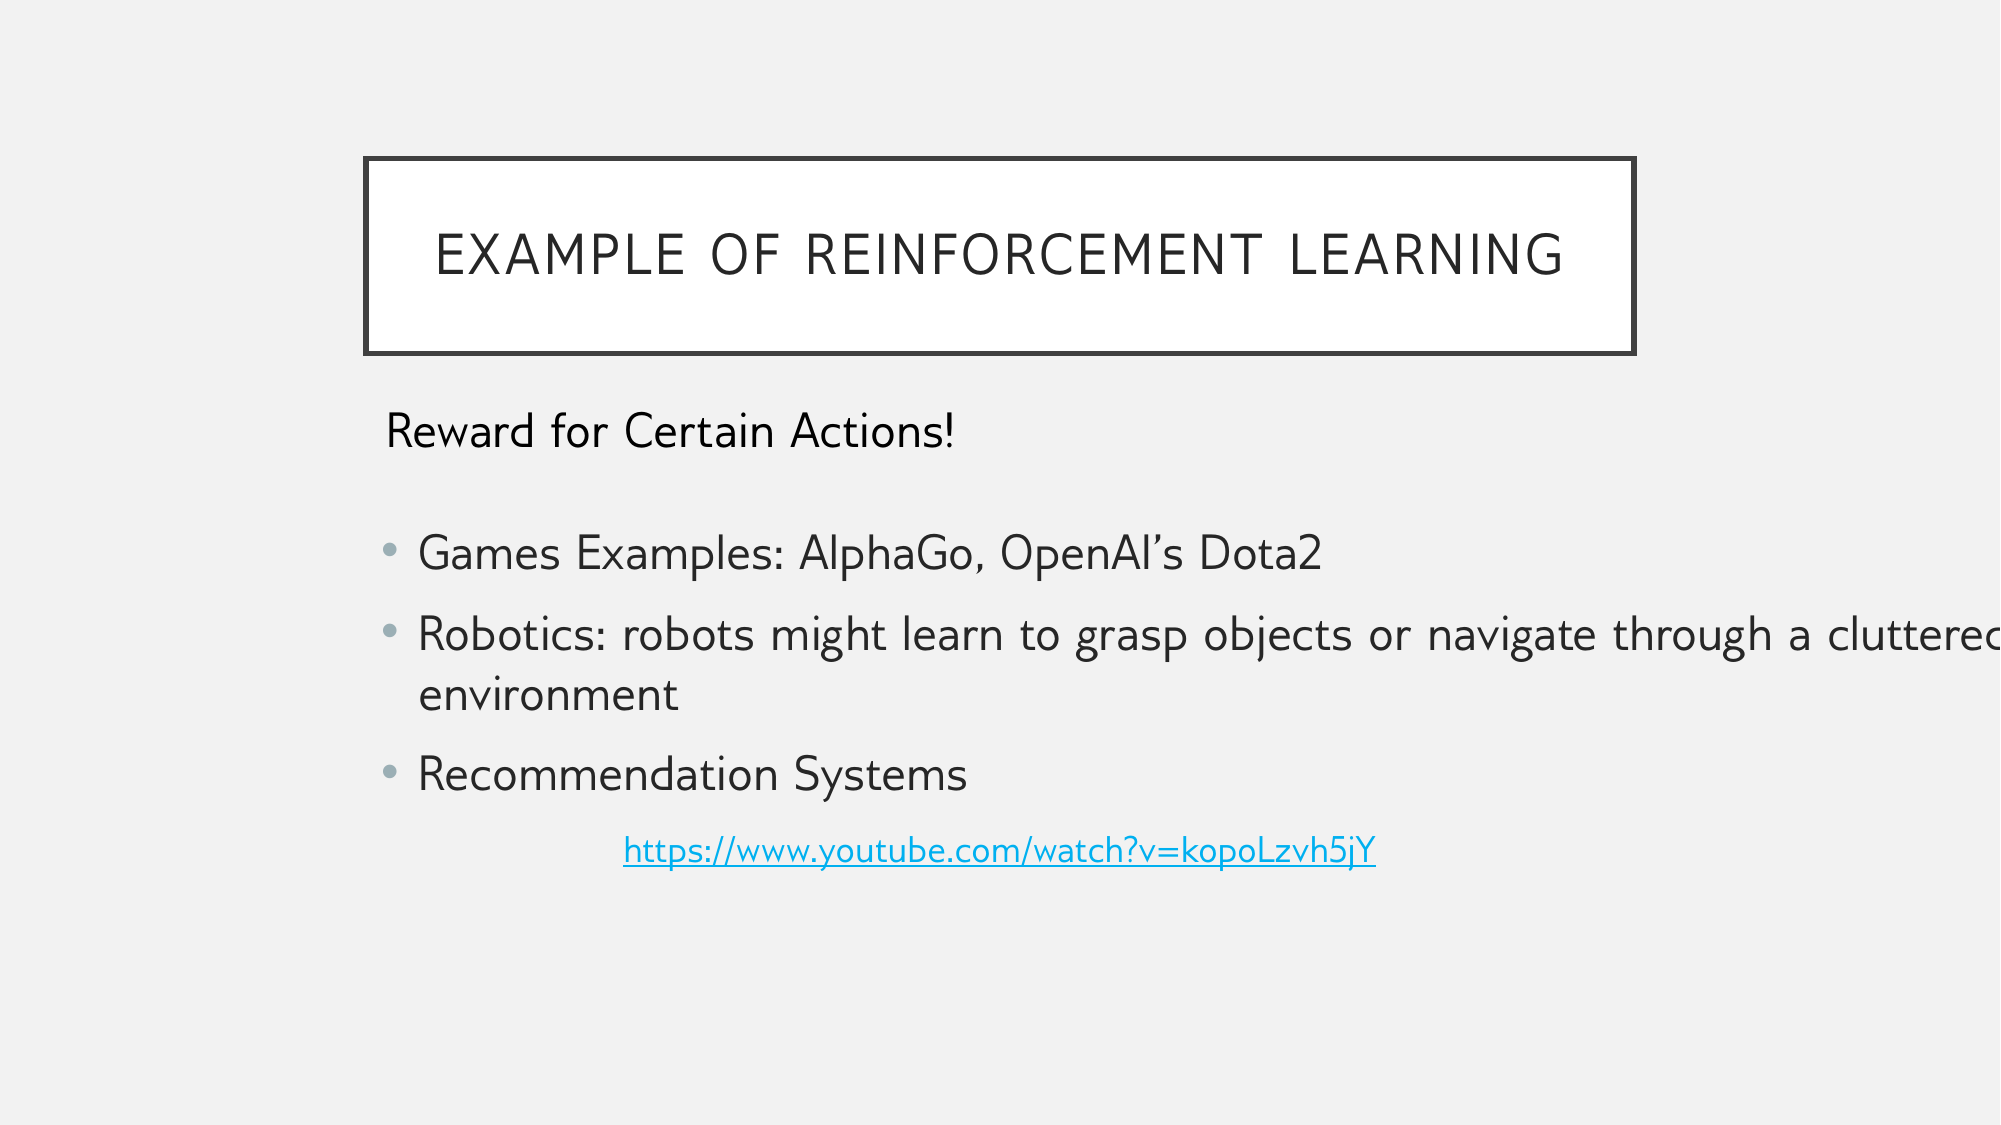

# Example of reinforcement learning
Reward for Certain Actions!

Games Examples: AlphaGo, OpenAI’s Dota2
Robotics: robots might learn to grasp objects or navigate through a cluttered environment
Recommendation Systems

https://www.youtube.com/watch?v=kopoLzvh5jY